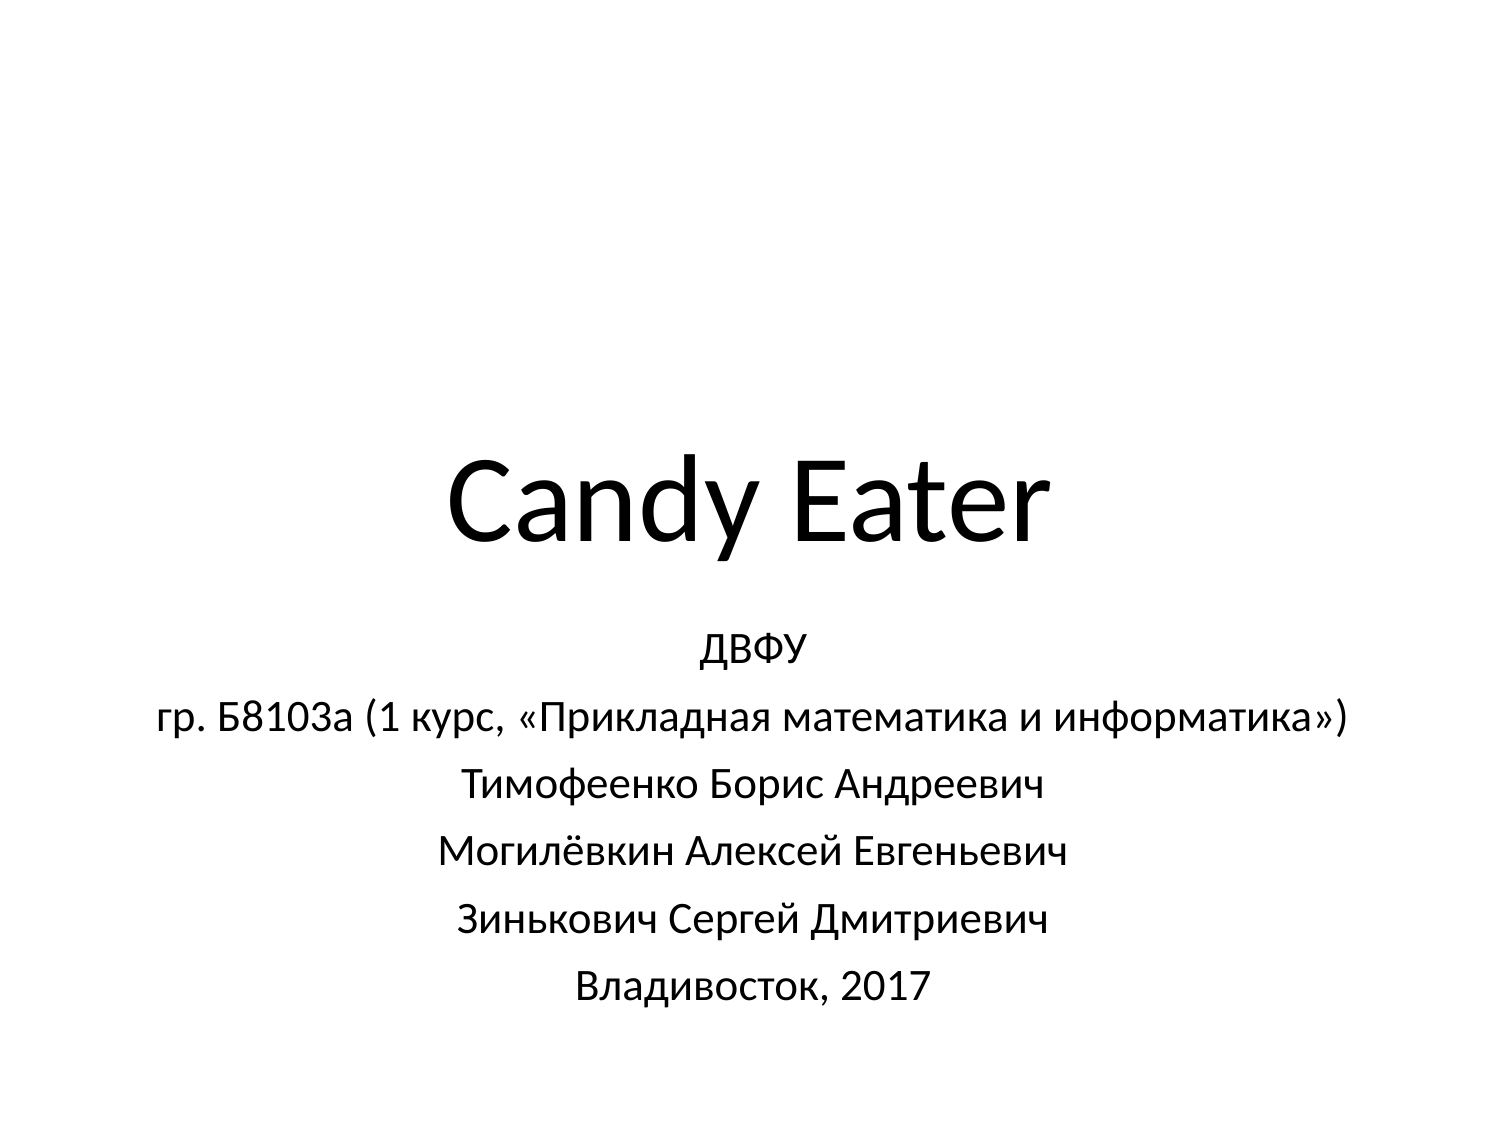

# Candy Eater
ДВФУ
гр. Б8103а (1 курс, «Прикладная математика и информатика»)
Тимофеенко Борис Андреевич
Могилёвкин Алексей Евгеньевич
Зинькович Сергей Дмитриевич
Владивосток, 2017